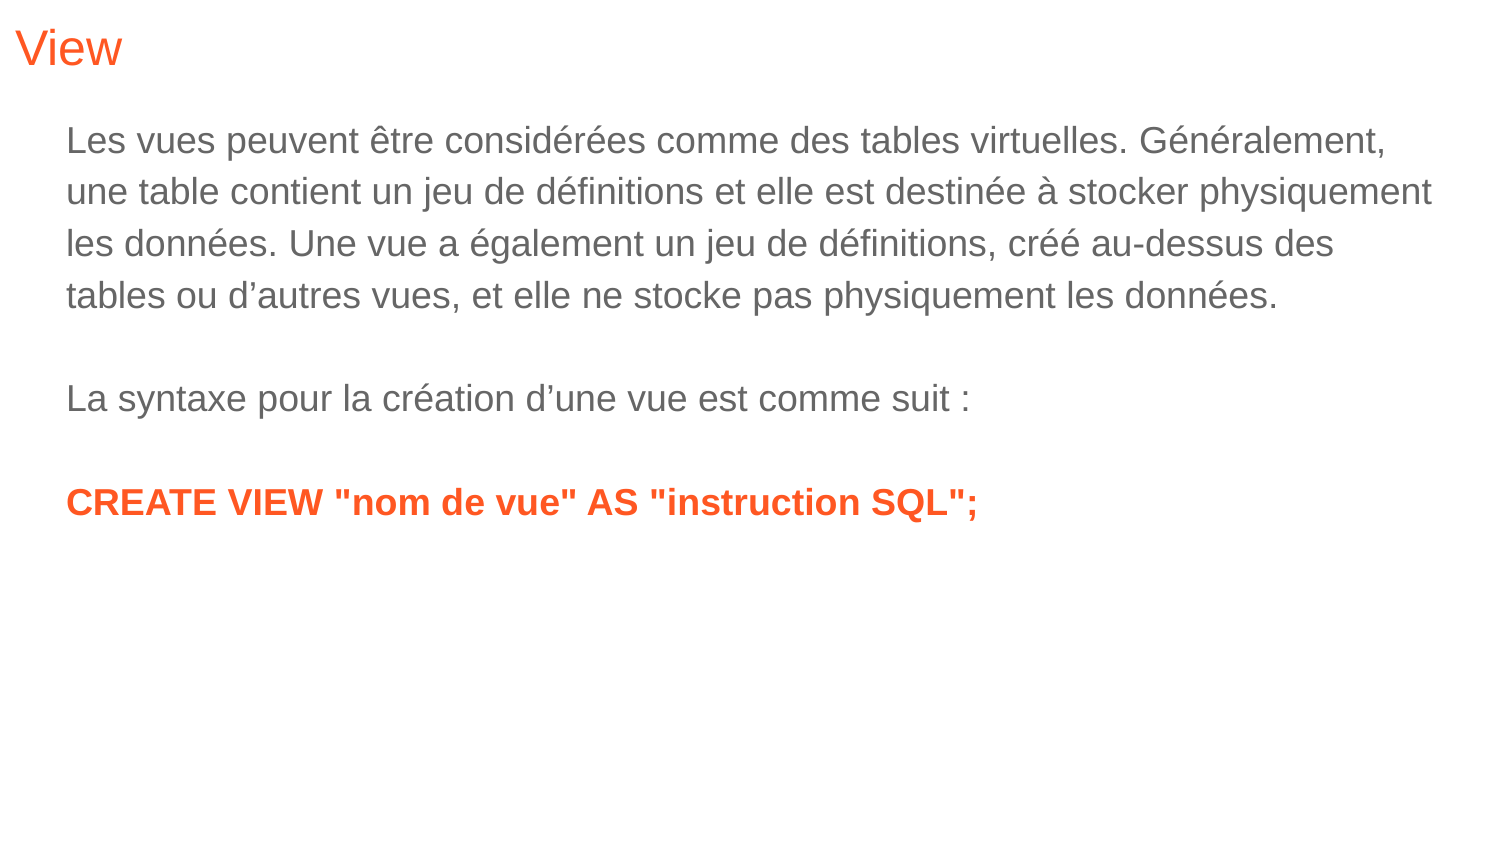

# View ﻿
Les vues peuvent être considérées comme des tables virtuelles. Généralement, une table contient un jeu de définitions et elle est destinée à stocker physiquement les données. Une vue a également un jeu de définitions, créé au-dessus des tables ou d’autres vues, et elle ne stocke pas physiquement les données.
La syntaxe pour la création d’une vue est comme suit :
CREATE VIEW "nom de vue" AS "instruction SQL";